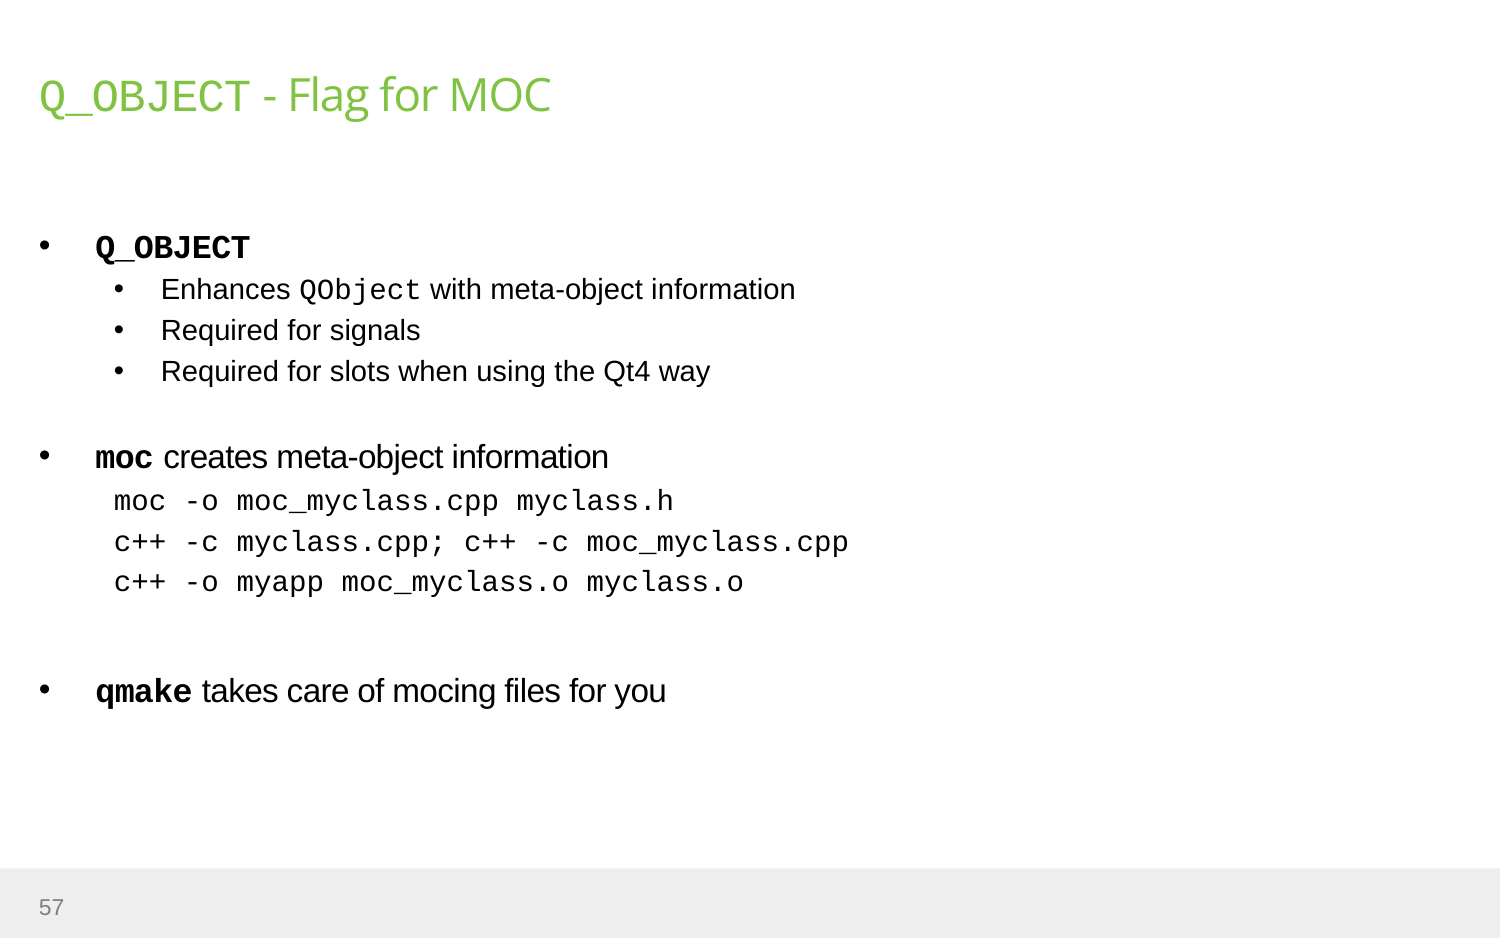

# Q_OBJECT - Flag for MOC
Q_OBJECT
Enhances QObject with meta-object information
Required for signals
Required for slots when using the Qt4 way

moc creates meta-object information
moc -o moc_myclass.cpp myclass.h
c++ -c myclass.cpp; c++ -c moc_myclass.cpp
c++ -o myapp moc_myclass.o myclass.o

qmake takes care of mocing files for you
57